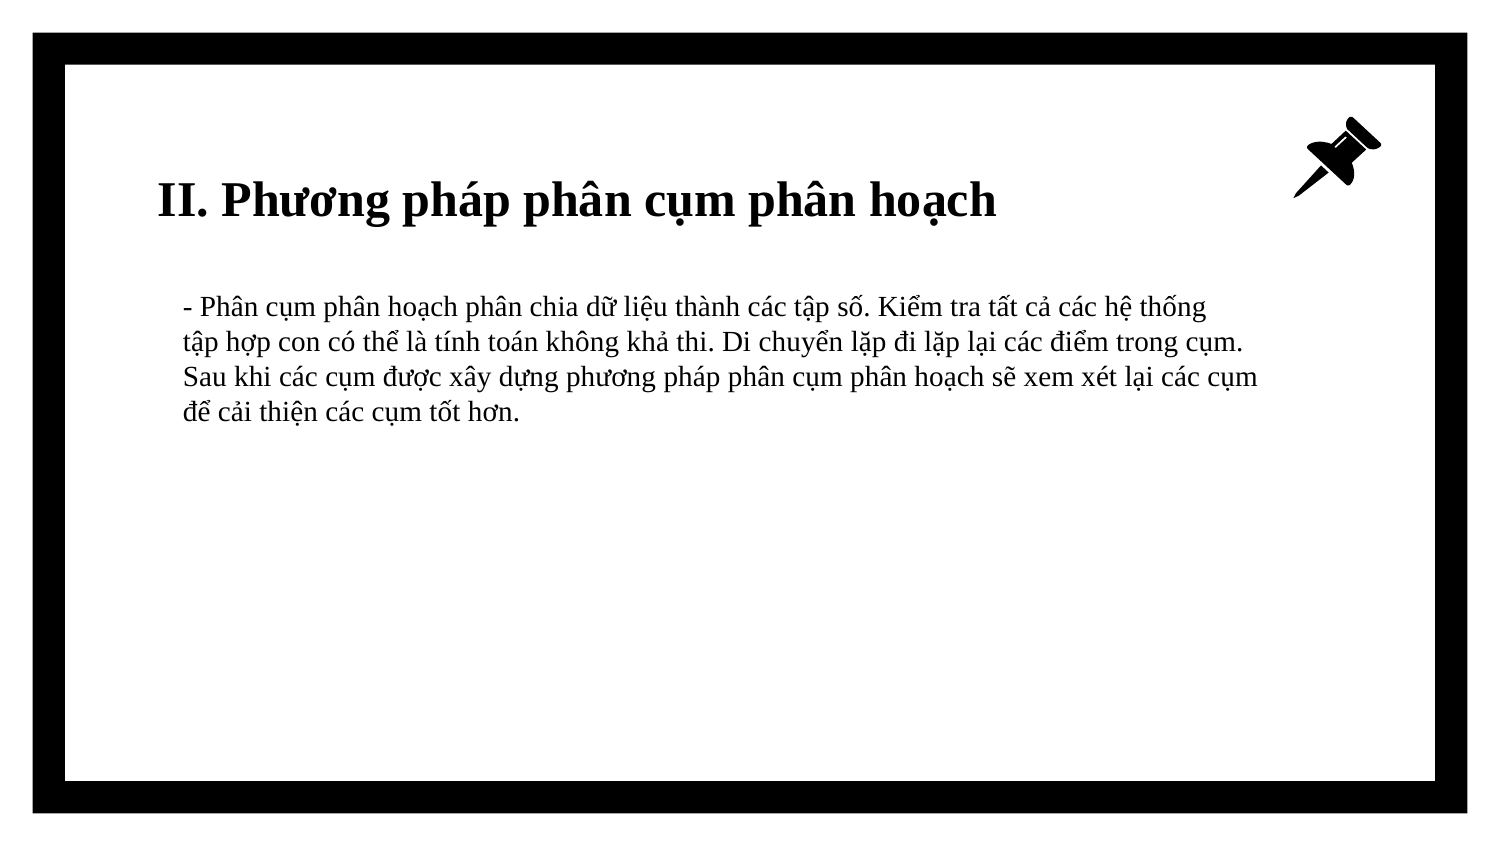

# II. Phương pháp phân cụm phân hoạch
- Phân cụm phân hoạch phân chia dữ liệu thành các tập số. Kiểm tra tất cả các hệ thống
tập hợp con có thể là tính toán không khả thi. Di chuyển lặp đi lặp lại các điểm trong cụm.
Sau khi các cụm được xây dựng phương pháp phân cụm phân hoạch sẽ xem xét lại các cụm để cải thiện các cụm tốt hơn.
8